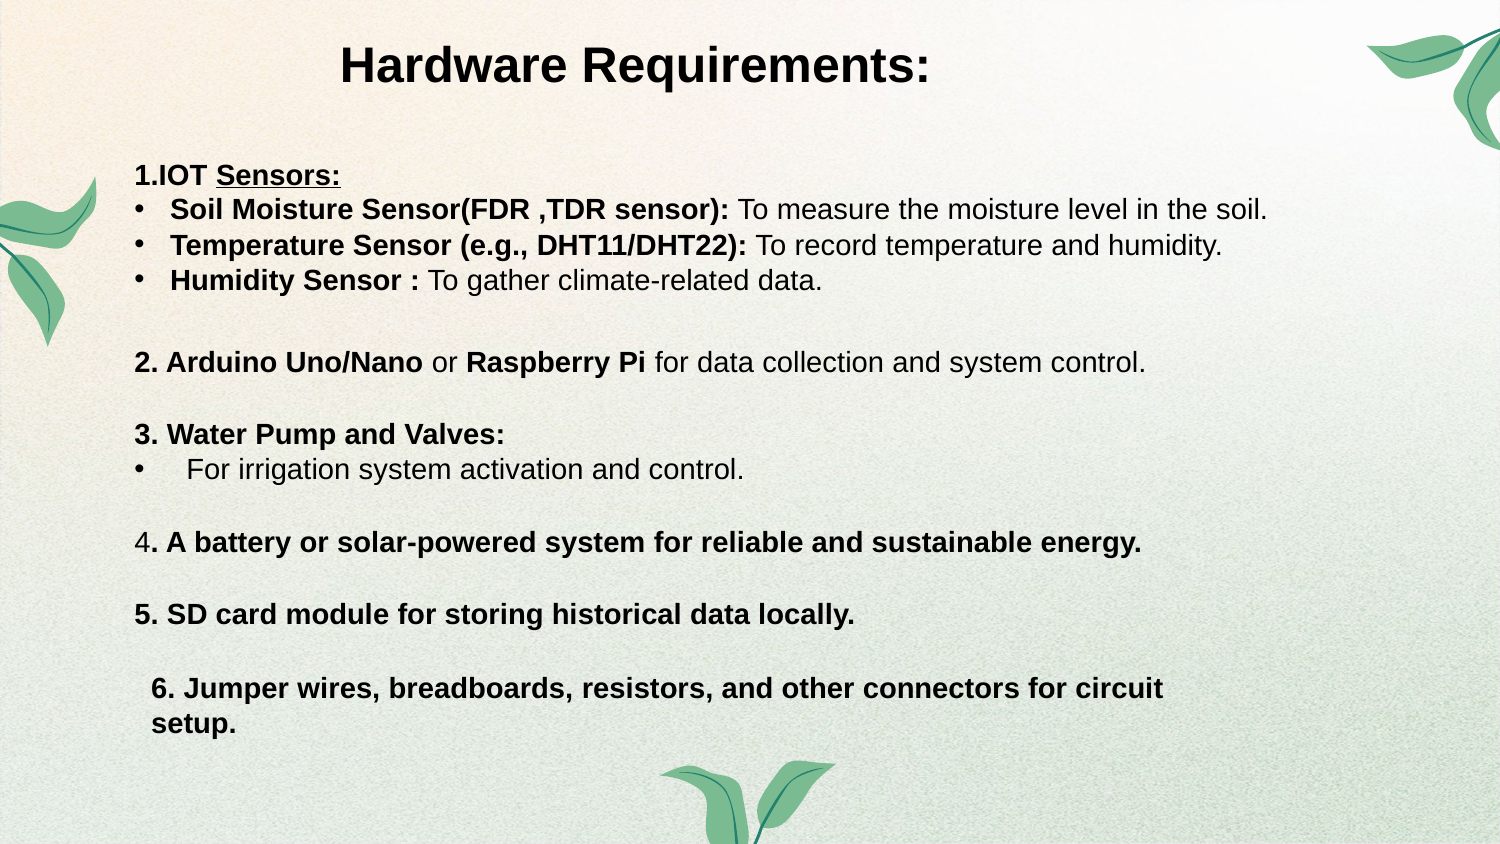

Hardware Requirements:
1.IOT Sensors:
Soil Moisture Sensor(FDR ,TDR sensor): To measure the moisture level in the soil.
Temperature Sensor (e.g., DHT11/DHT22): To record temperature and humidity.
Humidity Sensor : To gather climate-related data.
2. Arduino Uno/Nano or Raspberry Pi for data collection and system control.
3. Water Pump and Valves:
  For irrigation system activation and control.
4. A battery or solar-powered system for reliable and sustainable energy.
5. SD card module for storing historical data locally.
6. Jumper wires, breadboards, resistors, and other connectors for circuit setup.